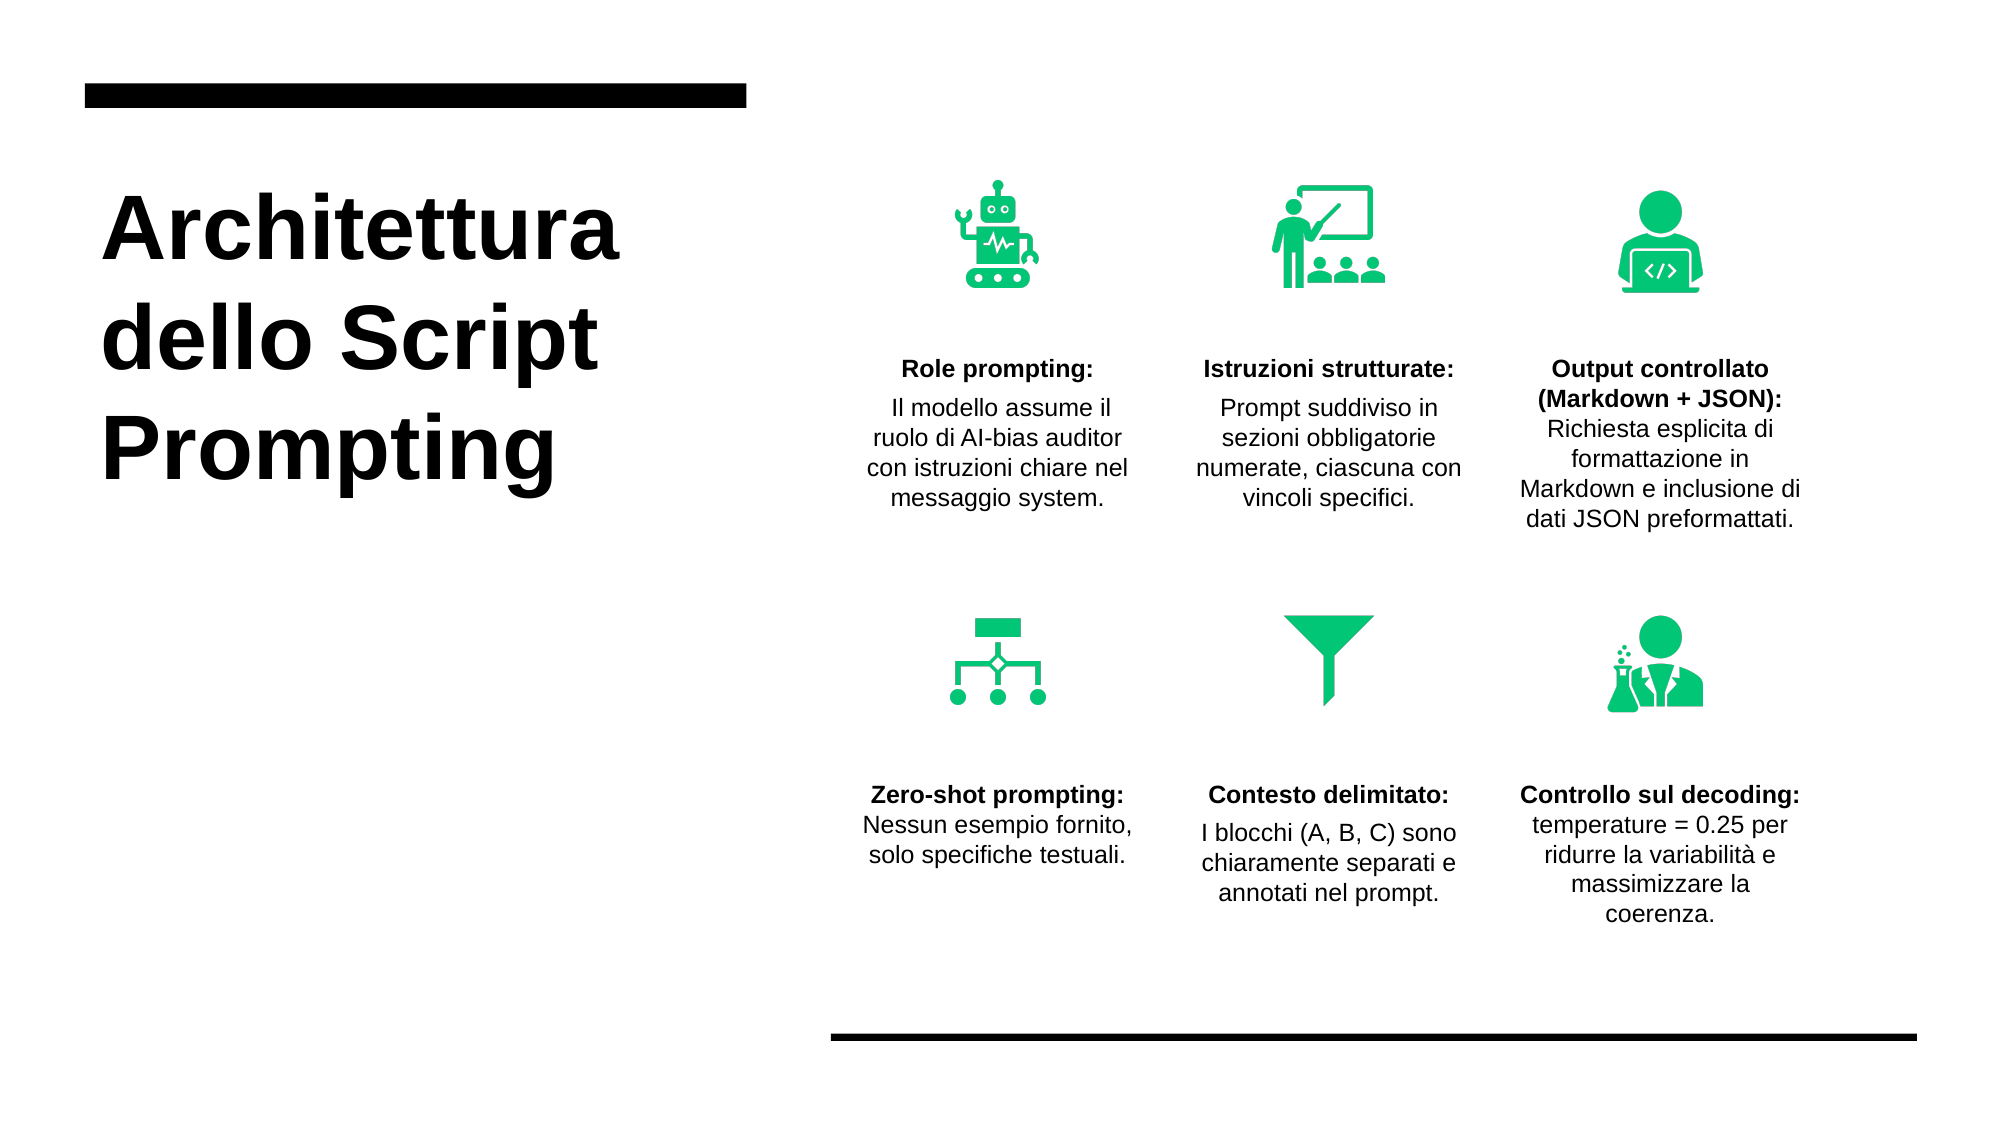

Role prompting:
 Il modello assume il ruolo di AI-bias auditor con istruzioni chiare nel messaggio system.
Istruzioni strutturate:
Prompt suddiviso in sezioni obbligatorie numerate, ciascuna con vincoli specifici.
Output controllato (Markdown + JSON): Richiesta esplicita di formattazione in Markdown e inclusione di dati JSON preformattati.
Zero-shot prompting: Nessun esempio fornito, solo specifiche testuali.
Contesto delimitato:
I blocchi (A, B, C) sono chiaramente separati e annotati nel prompt.
Controllo sul decoding: temperature = 0.25 per ridurre la variabilità e massimizzare la coerenza.
# Architettura dello Script Prompting